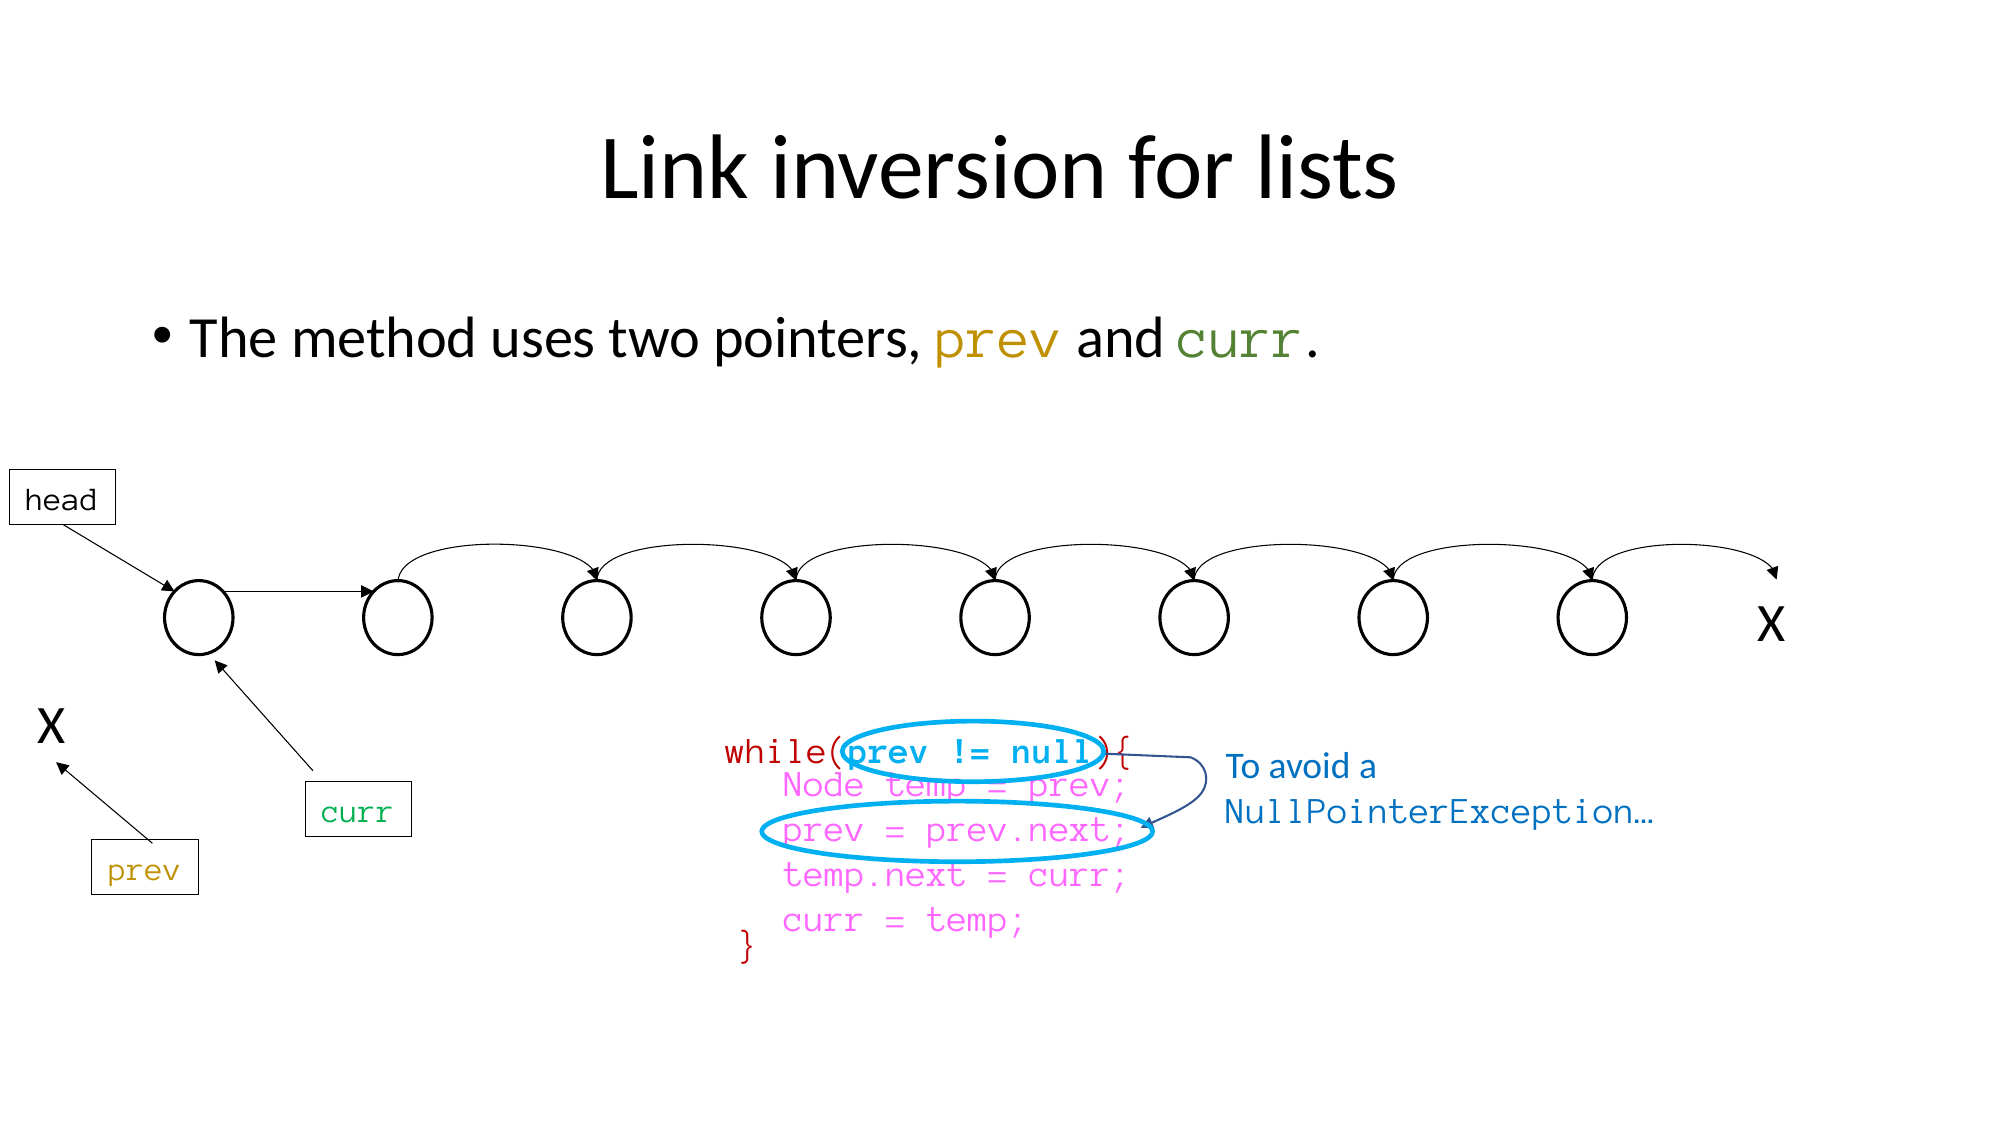

# Link inversion for lists
The method uses two pointers, prev and curr.
head
X

X
while(prev != null){

To avoid a
NullPointerException…
Node temp = prev;
prev = prev.next;
temp.next = curr;
curr = temp;

curr

prev
}